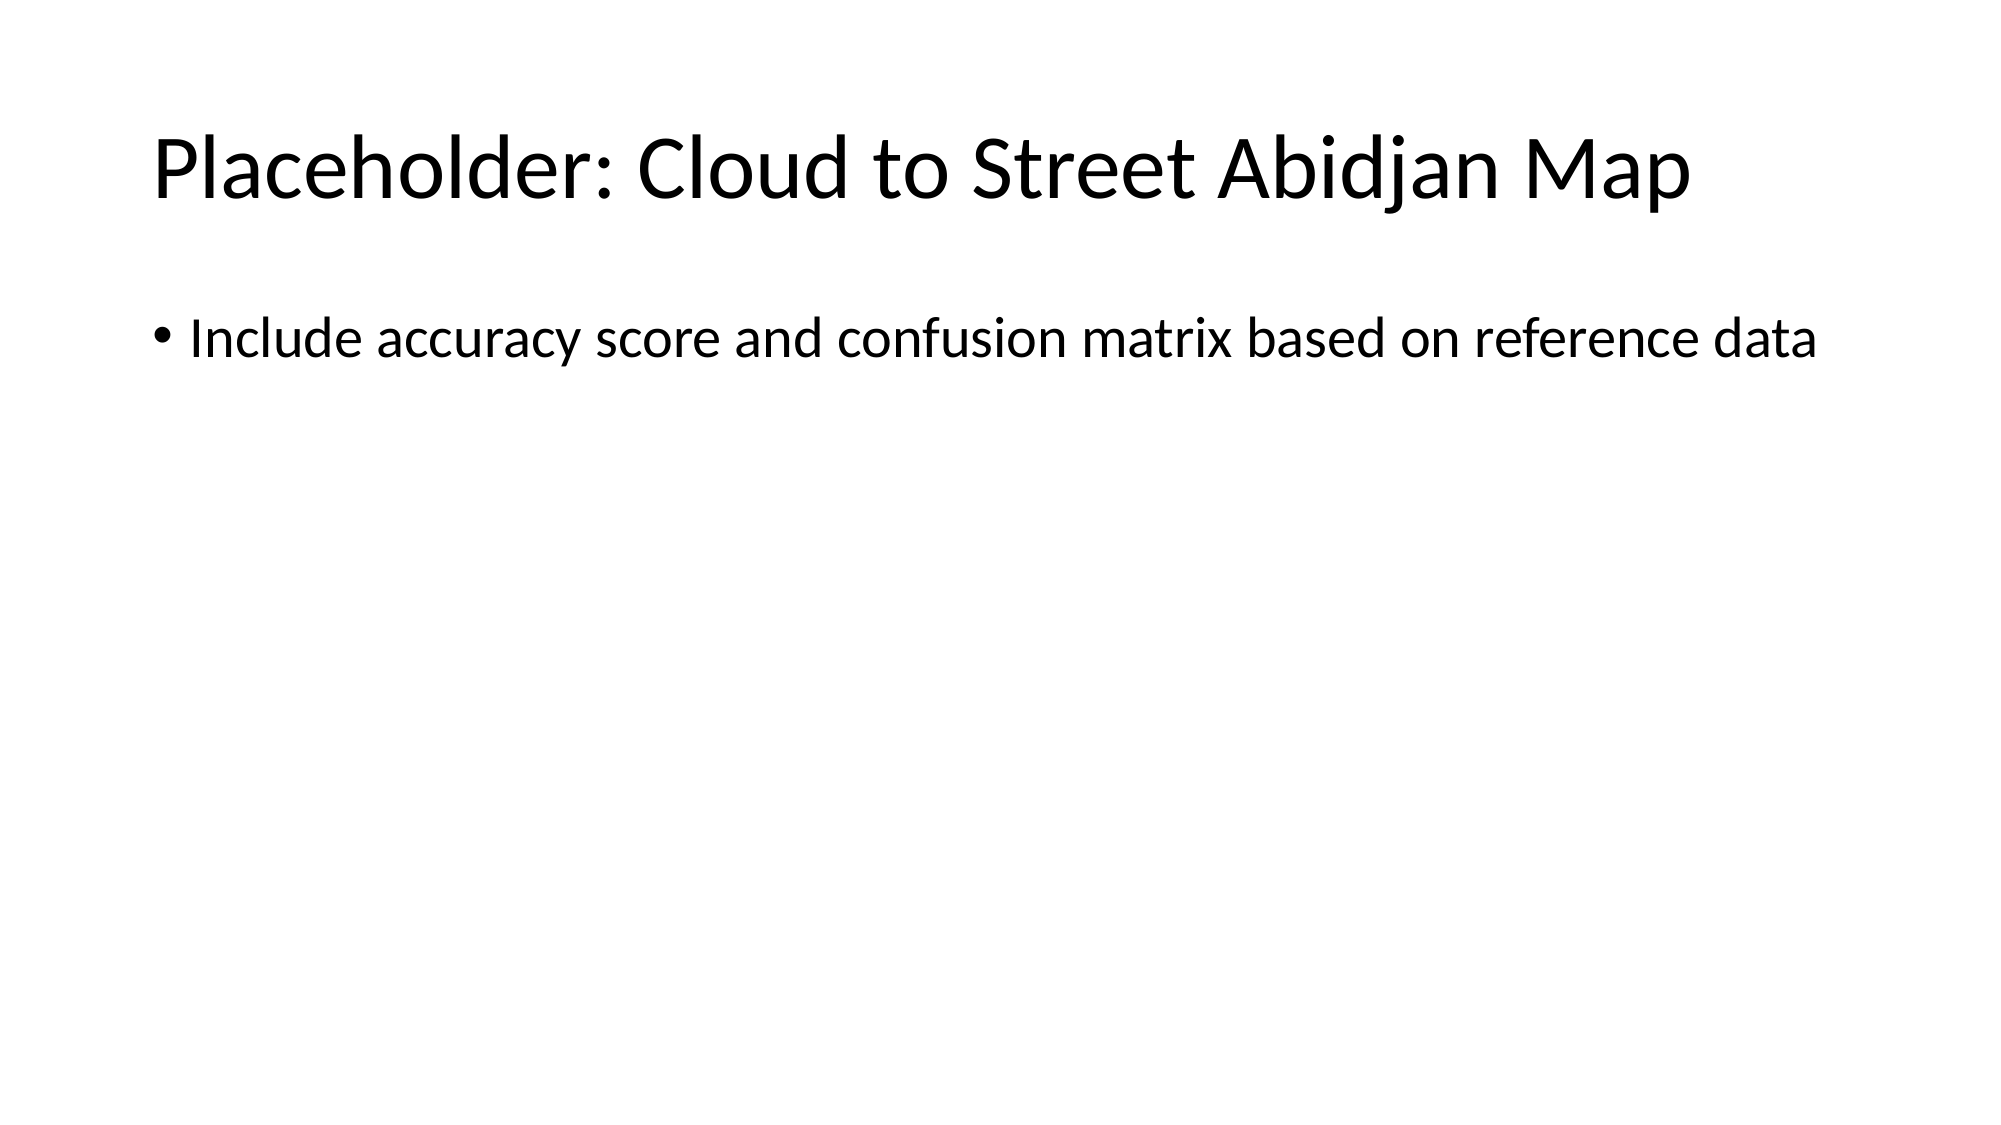

# Placeholder: Cloud to Street Abidjan Map
Include accuracy score and confusion matrix based on reference data